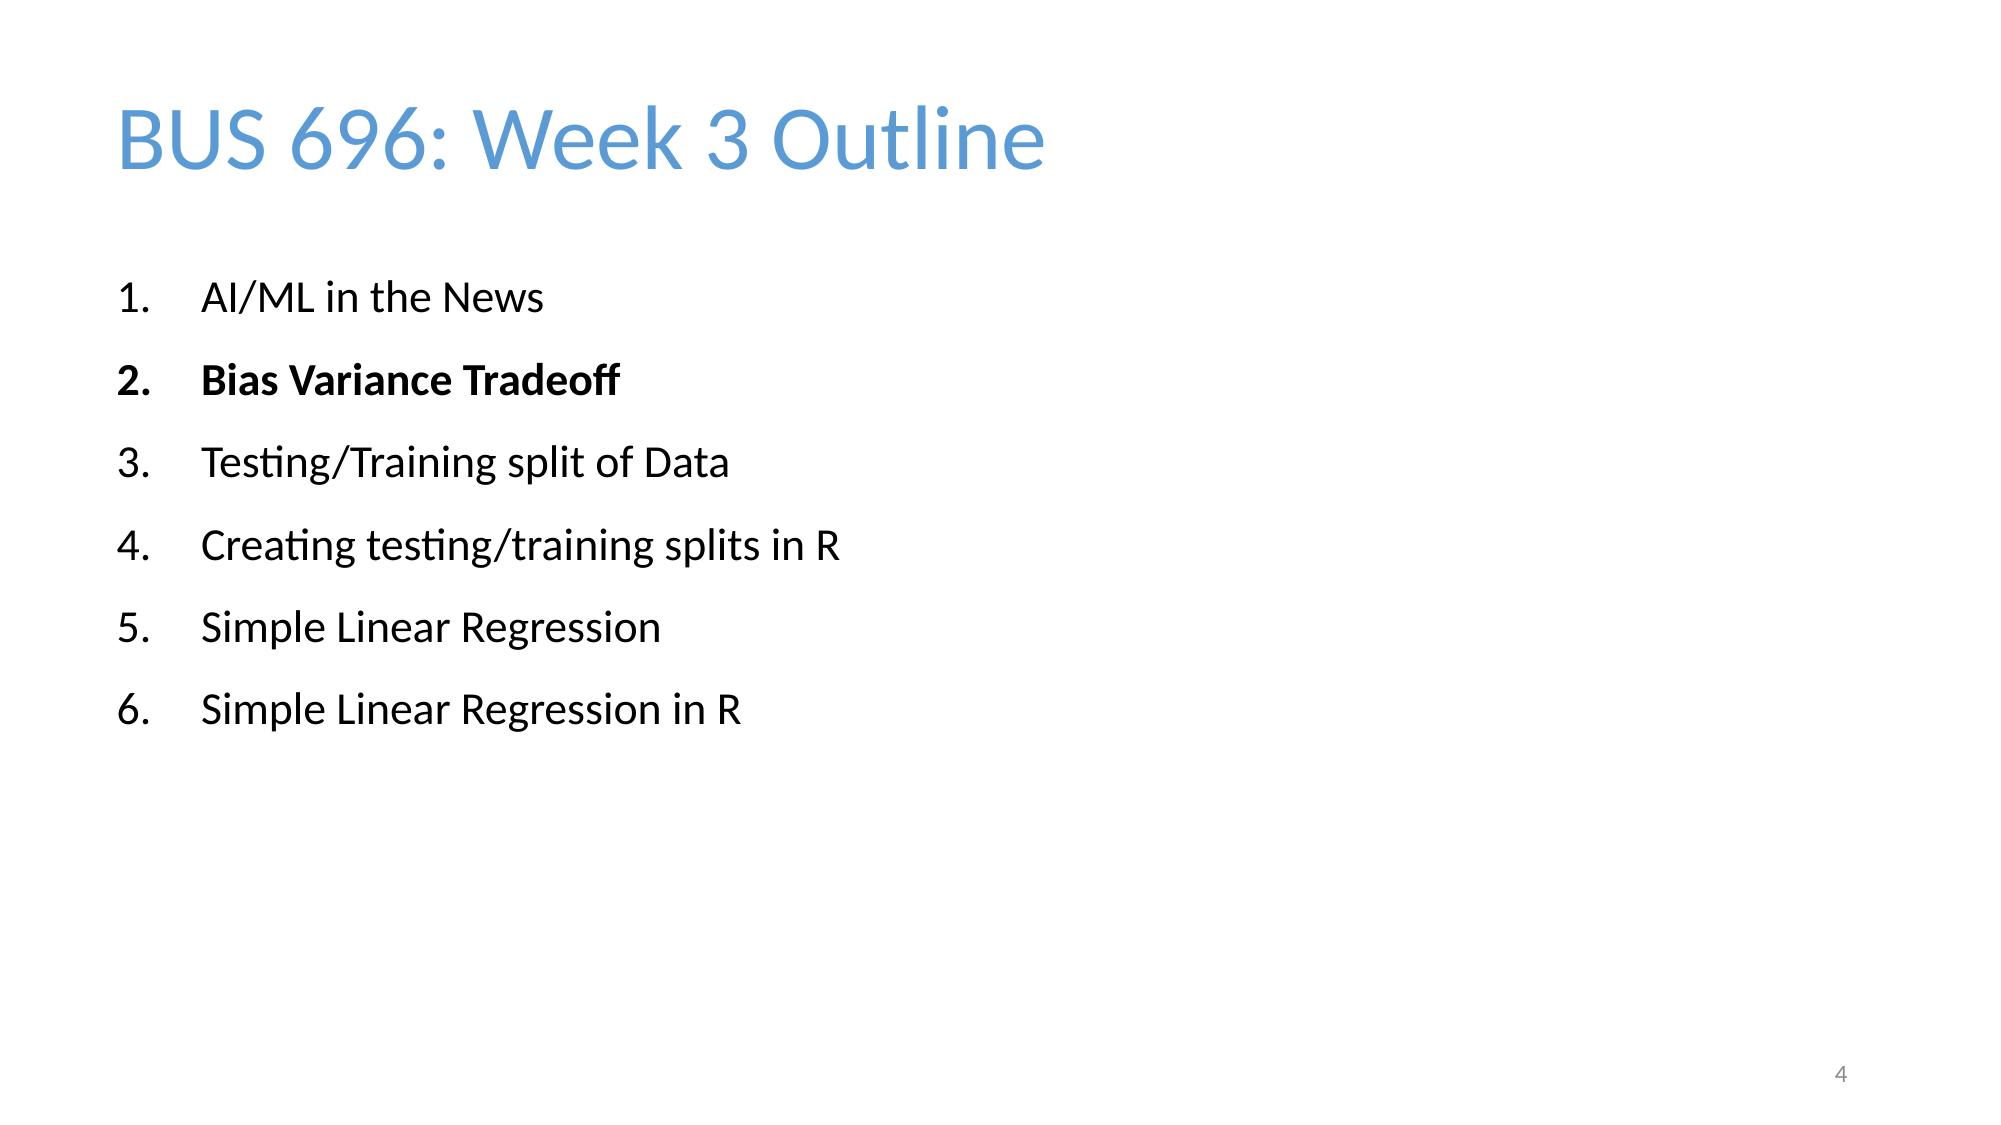

BUS 696: Week 3 Outline
AI/ML in the News
Bias Variance Tradeoff
Testing/Training split of Data
Creating testing/training splits in R
Simple Linear Regression
Simple Linear Regression in R

4